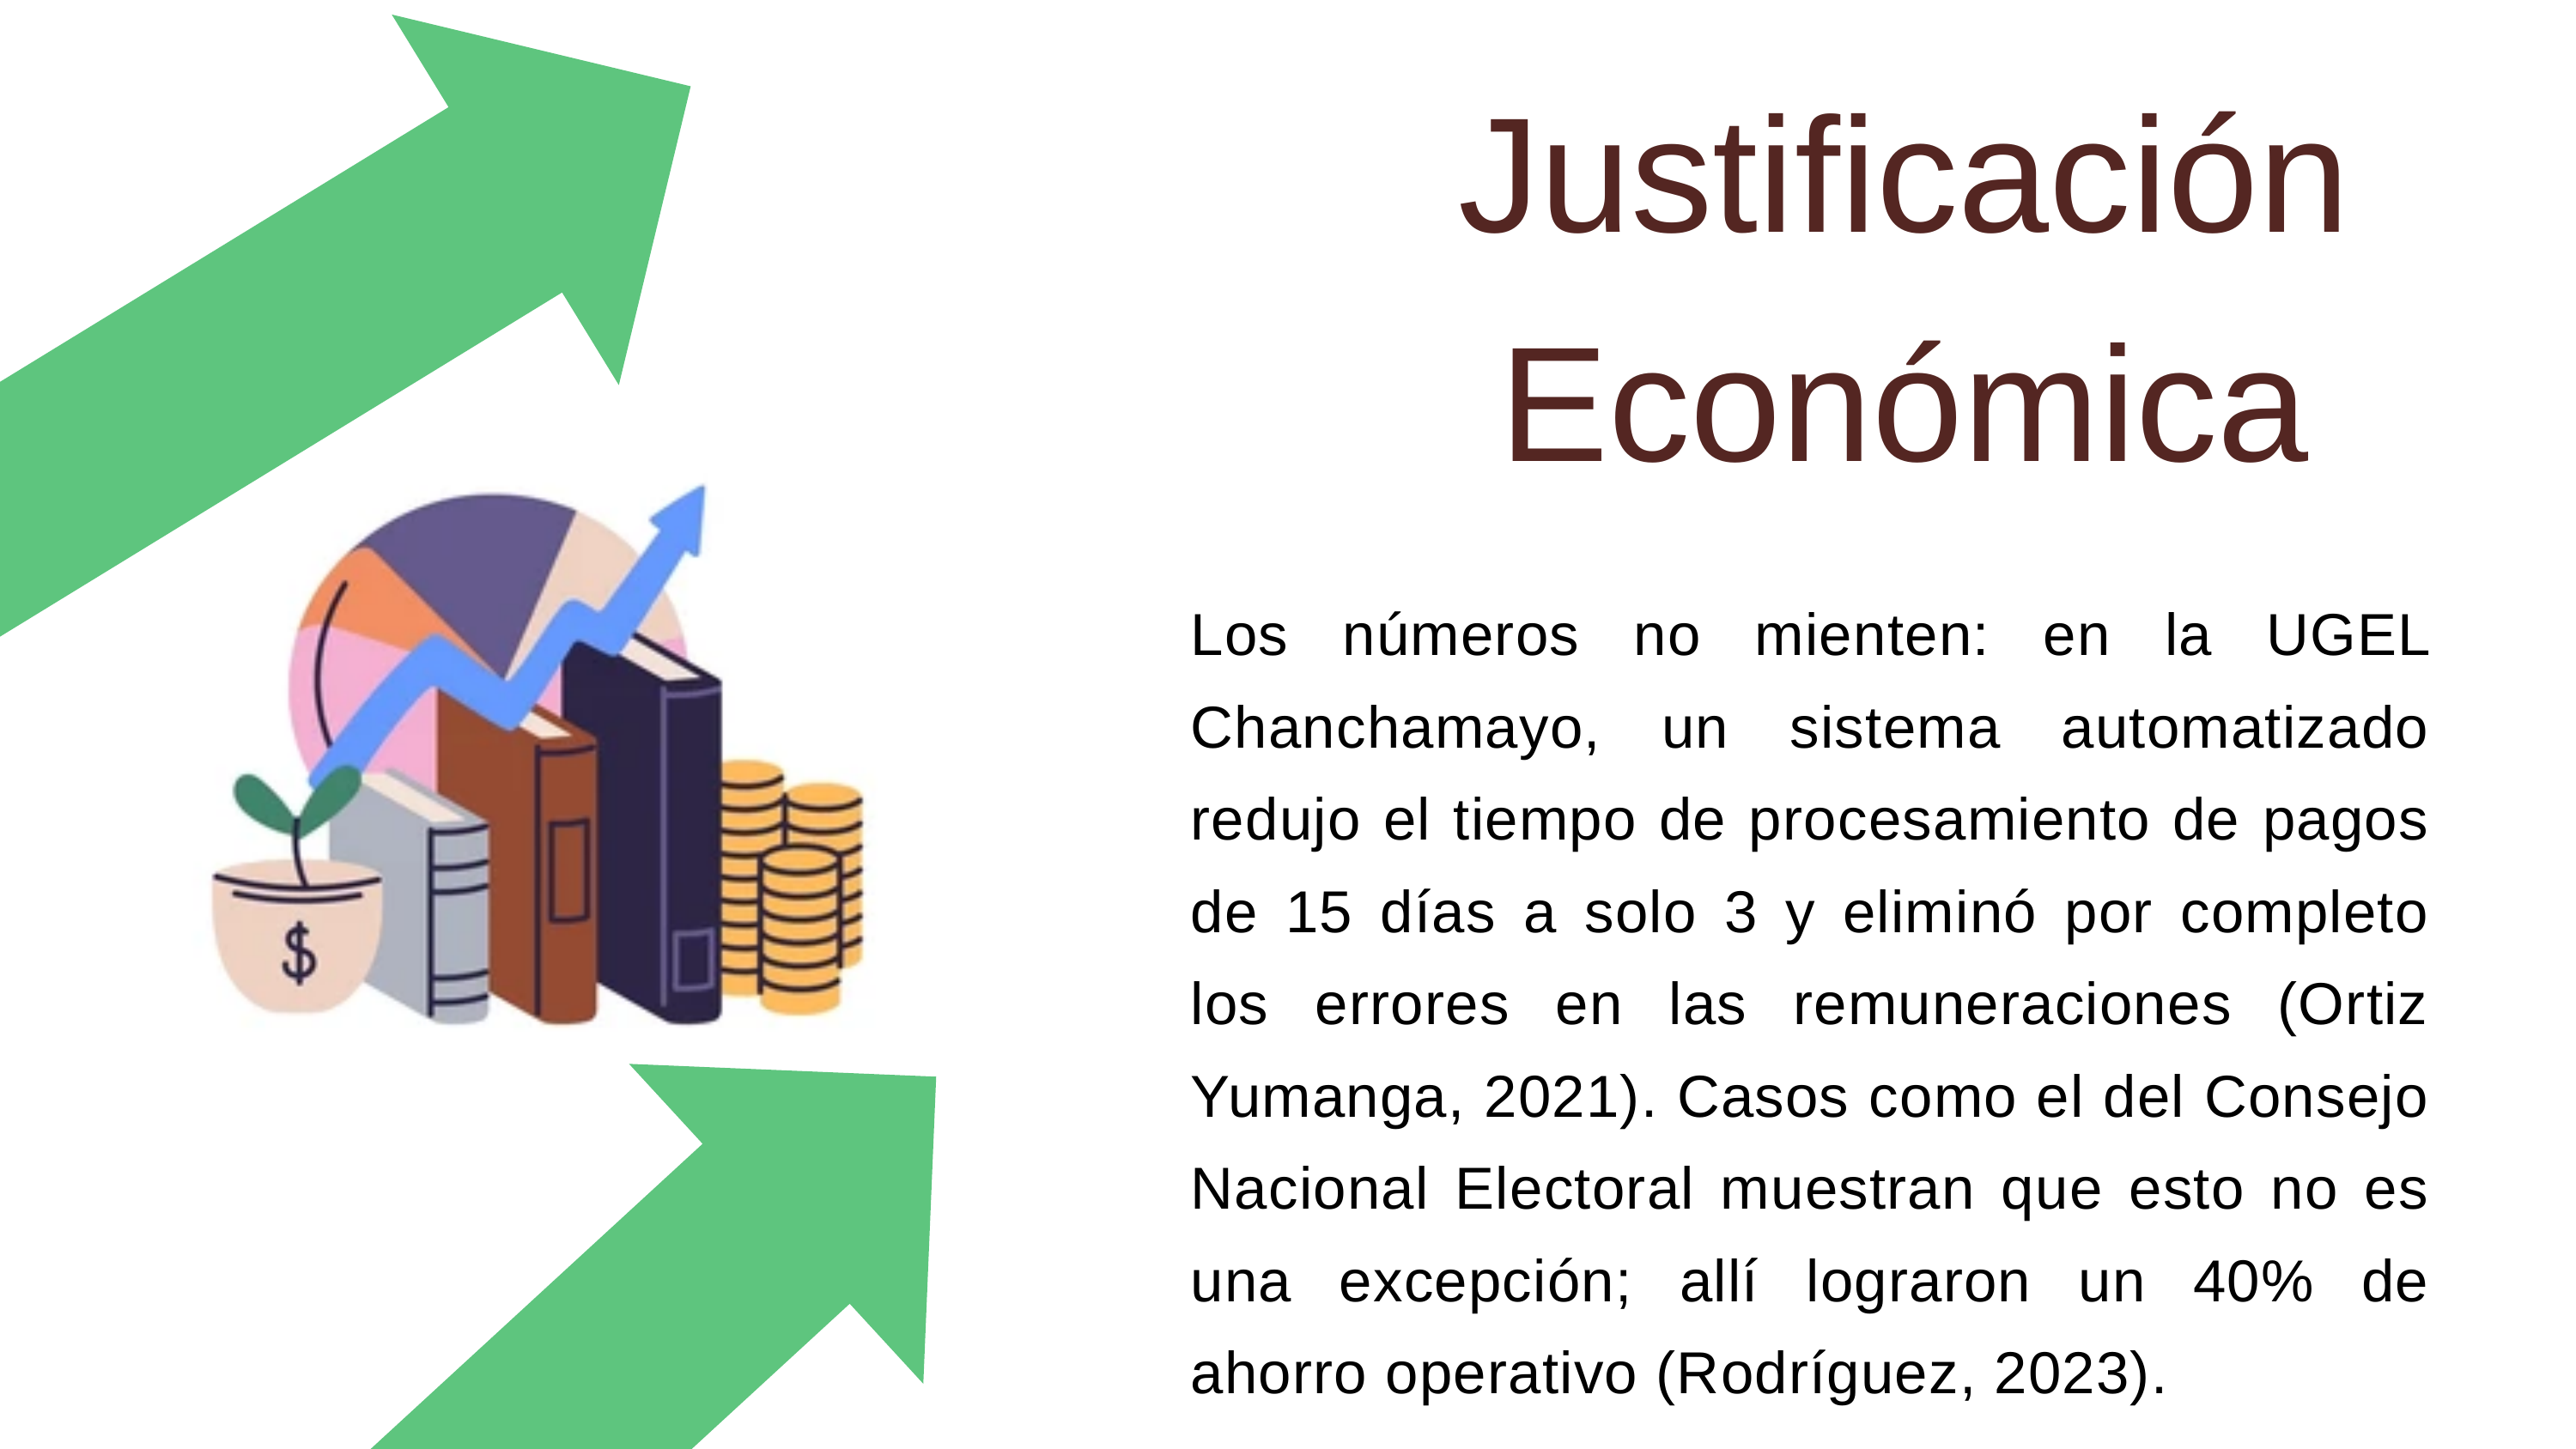

Justificación Económica

Los números no mienten: en la UGEL Chanchamayo, un sistema automatizado redujo el tiempo de procesamiento de pagos de 15 días a solo 3 y eliminó por completo los errores en las remuneraciones (Ortiz Yumanga, 2021). Casos como el del Consejo Nacional Electoral muestran que esto no es una excepción; allí lograron un 40% de ahorro operativo (Rodríguez, 2023).